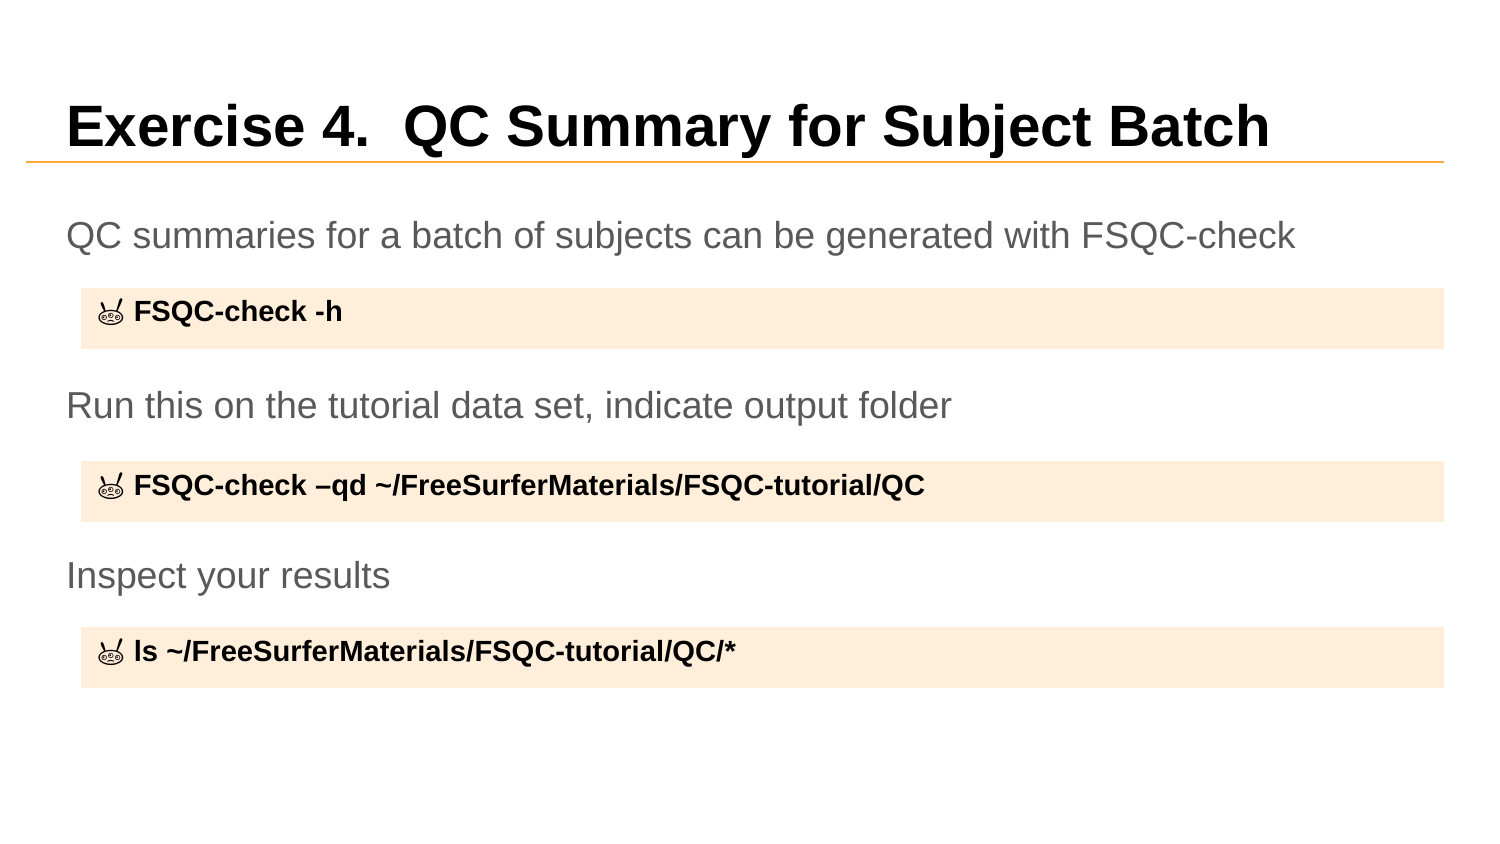

# Exercise 4.  QC Summary for Subject Batch
QC summaries for a batch of subjects can be generated with FSQC-check

Run this on the tutorial data set, indicate output folder

Inspect your results
| 👾 FSQC-check -h |
| --- |
| 👾 FSQC-check –qd ~/FreeSurferMaterials/FSQC-tutorial/QC |
| --- |
| 👾 ls ~/FreeSurferMaterials/FSQC-tutorial/QC/\* |
| --- |